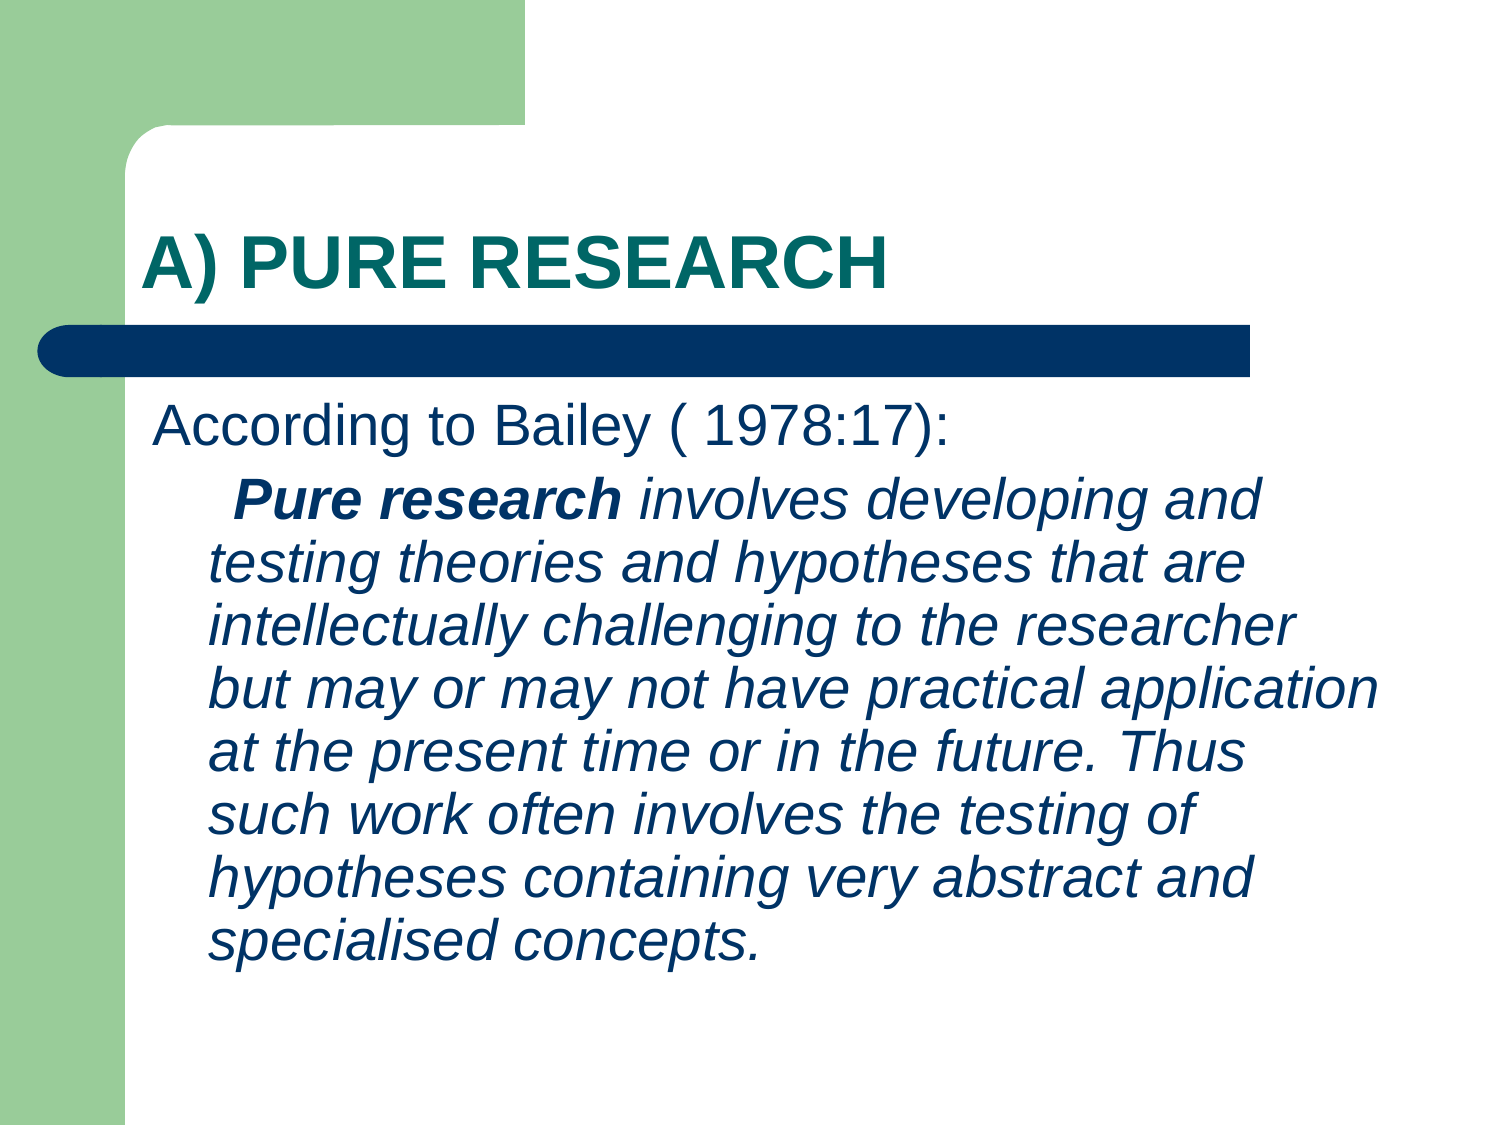

# A) PURE RESEARCH
According to Bailey ( 1978:17):
     Pure research involves developing and testing theories and hypotheses that are intellectually challenging to the researcher but may or may not have practical application at the present time or in the future. Thus such work often involves the testing of hypotheses containing very abstract and specialised concepts.